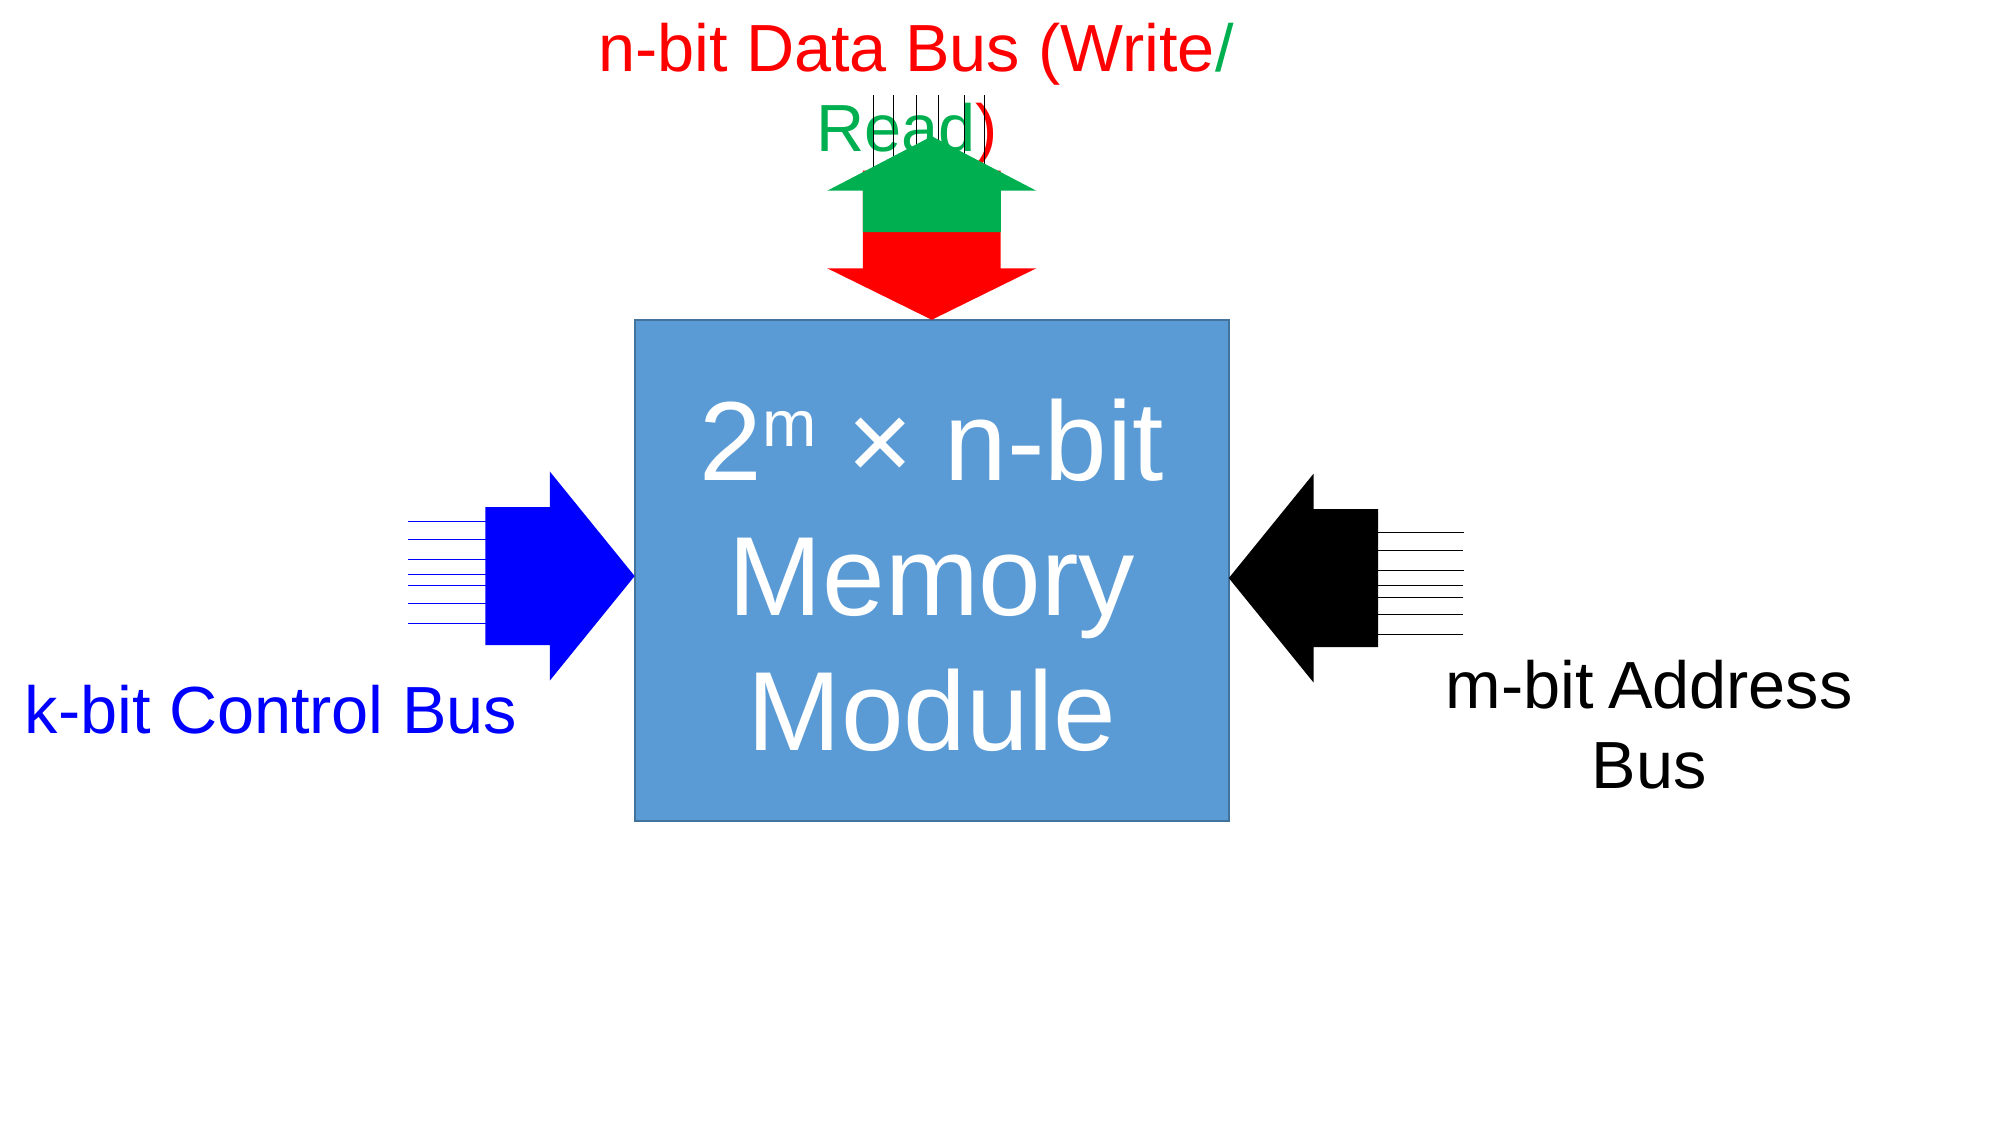

n-bit Data Bus (Write/ Read)

2m × n-bit
Memory
Module

m-bit Address Bus
k-bit Control Bus